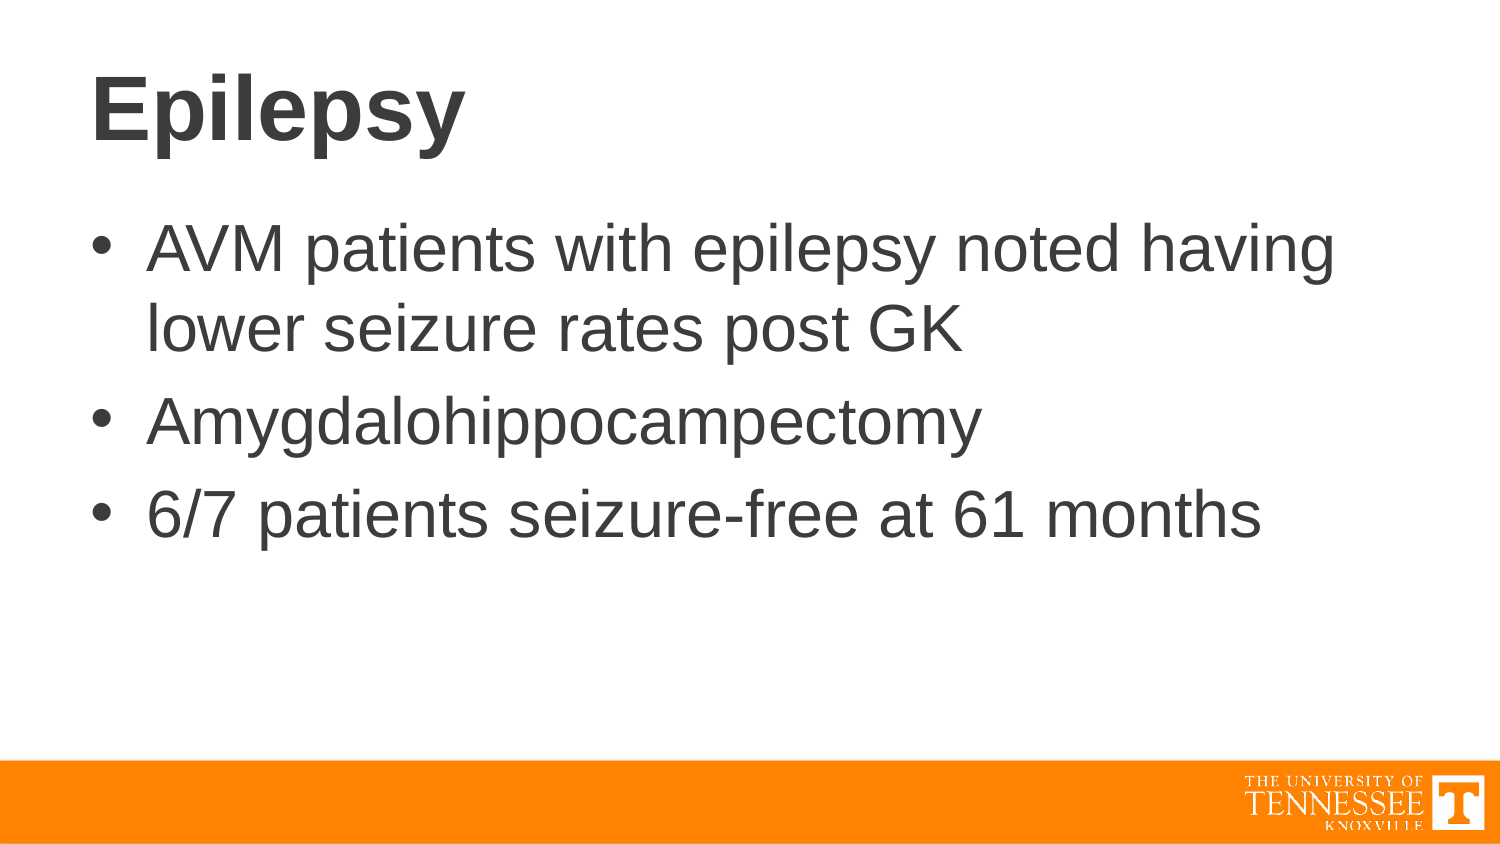

# Epilepsy
AVM patients with epilepsy noted having lower seizure rates post GK
Amygdalohippocampectomy
6/7 patients seizure-free at 61 months